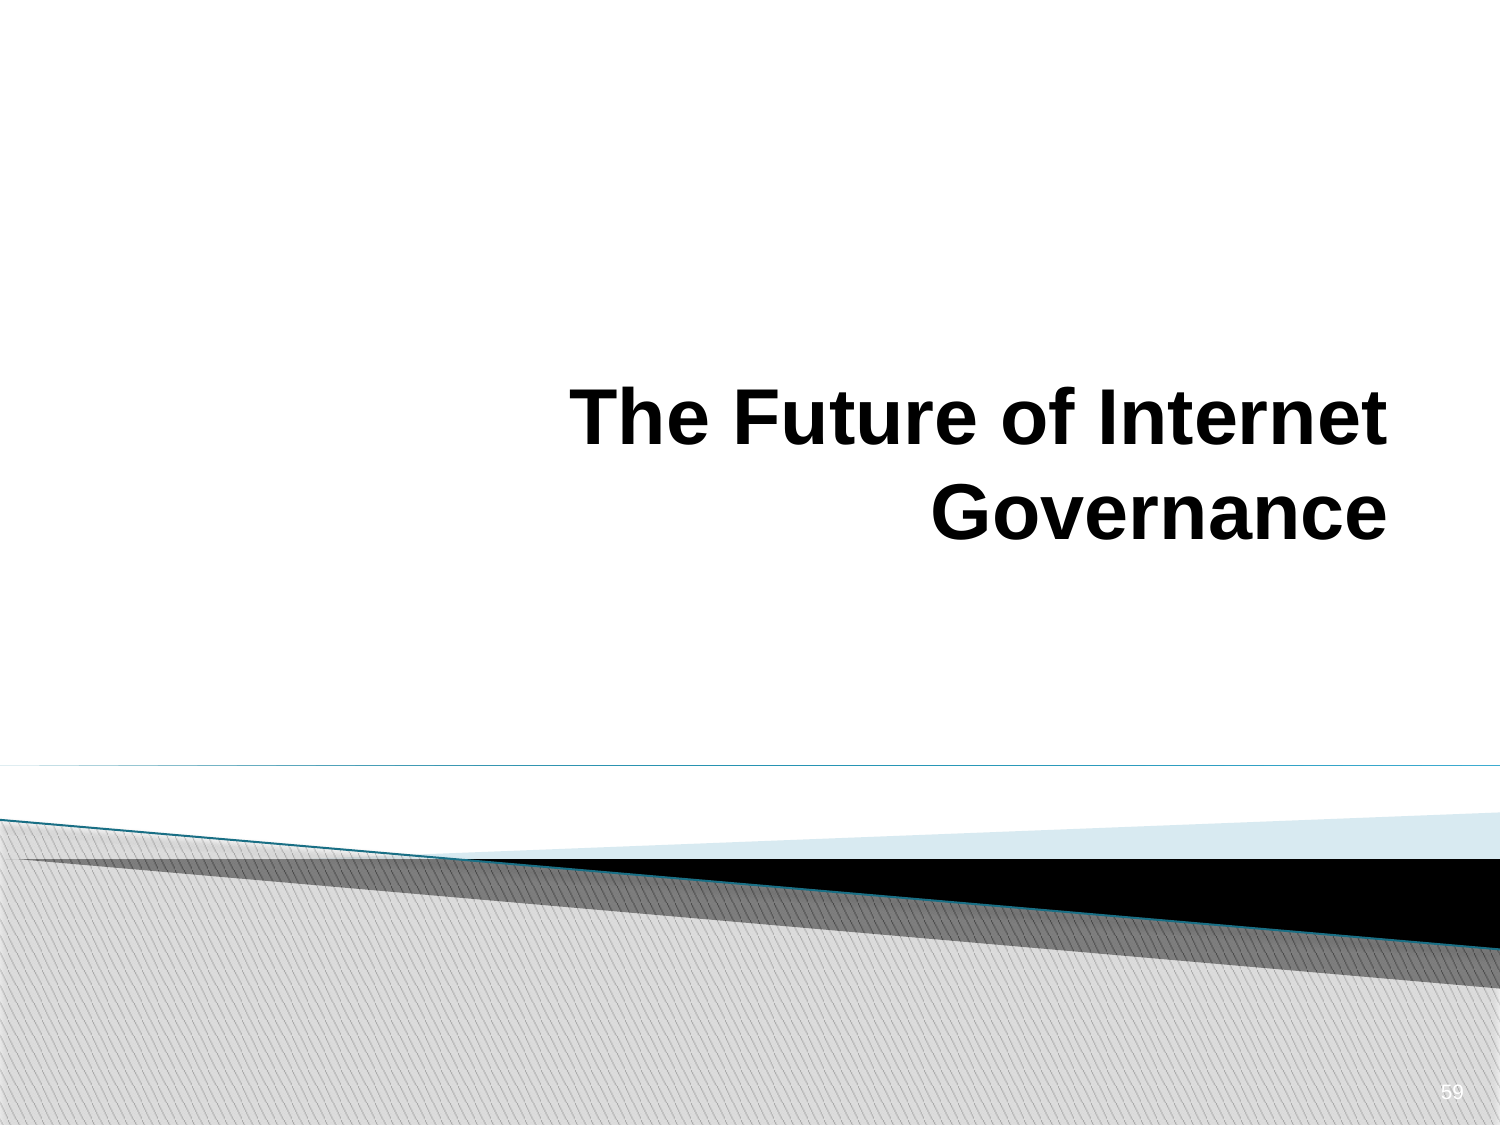

# The Future of Internet Governance
59